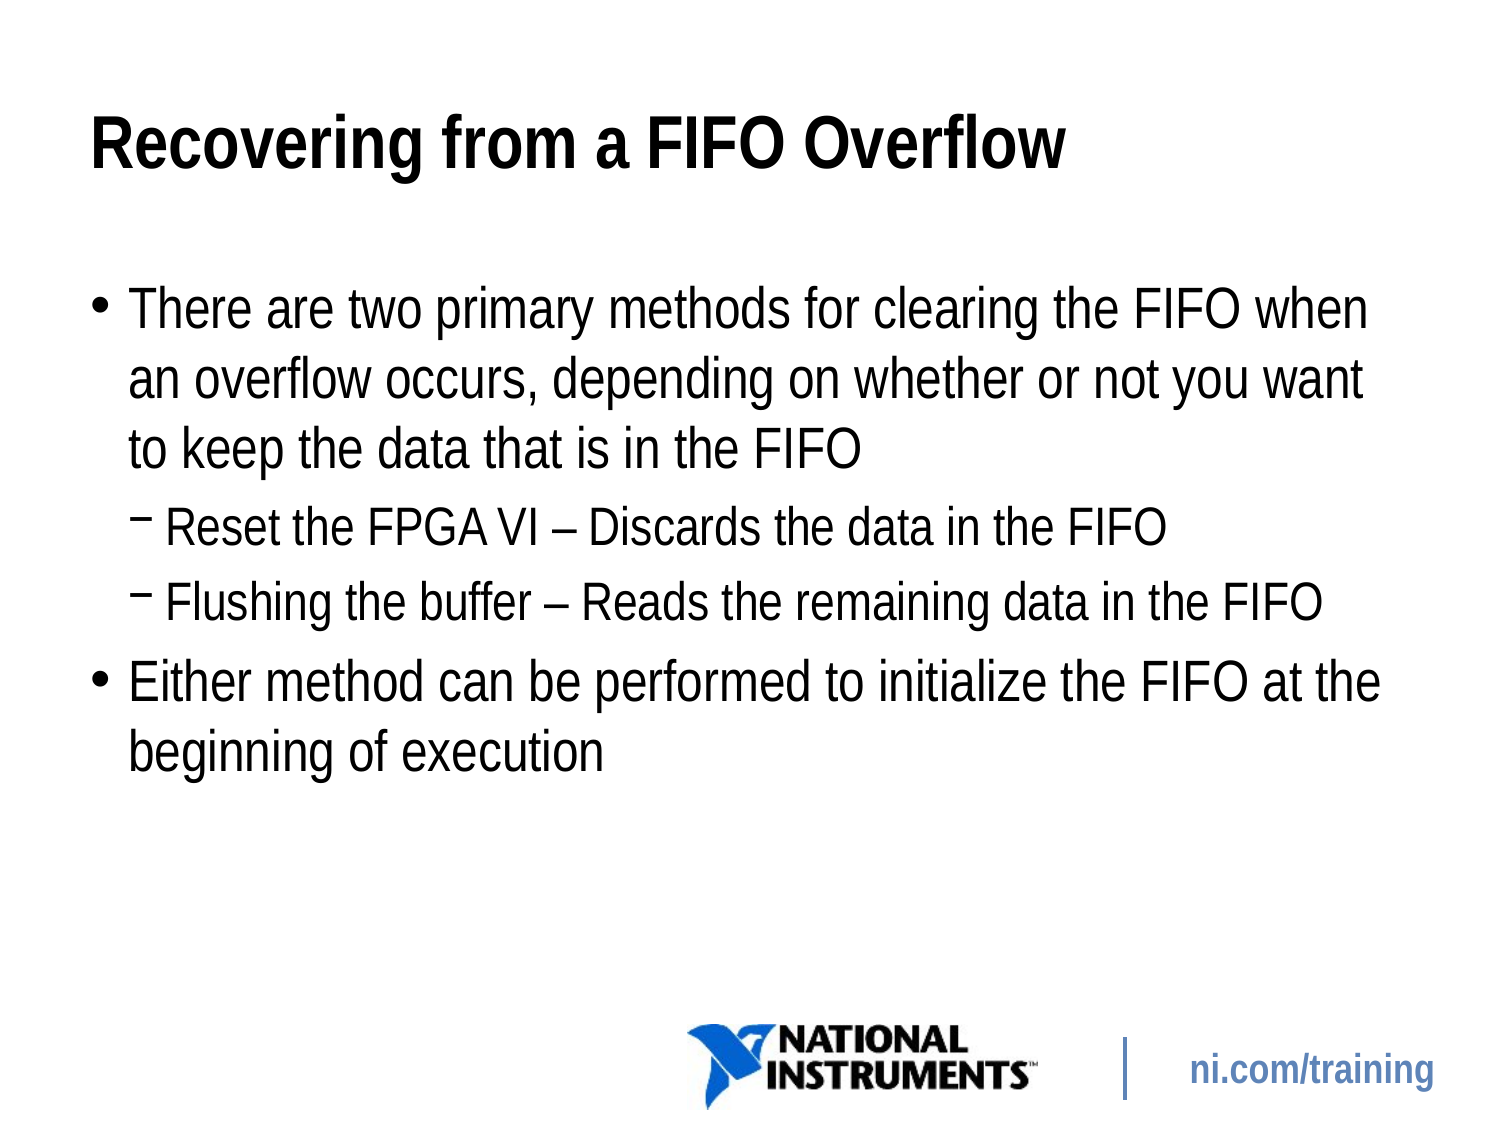

# Recovering from a FIFO Overflow
There are two primary methods for clearing the FIFO when an overflow occurs, depending on whether or not you want to keep the data that is in the FIFO
Reset the FPGA VI – Discards the data in the FIFO
Flushing the buffer – Reads the remaining data in the FIFO
Either method can be performed to initialize the FIFO at the beginning of execution